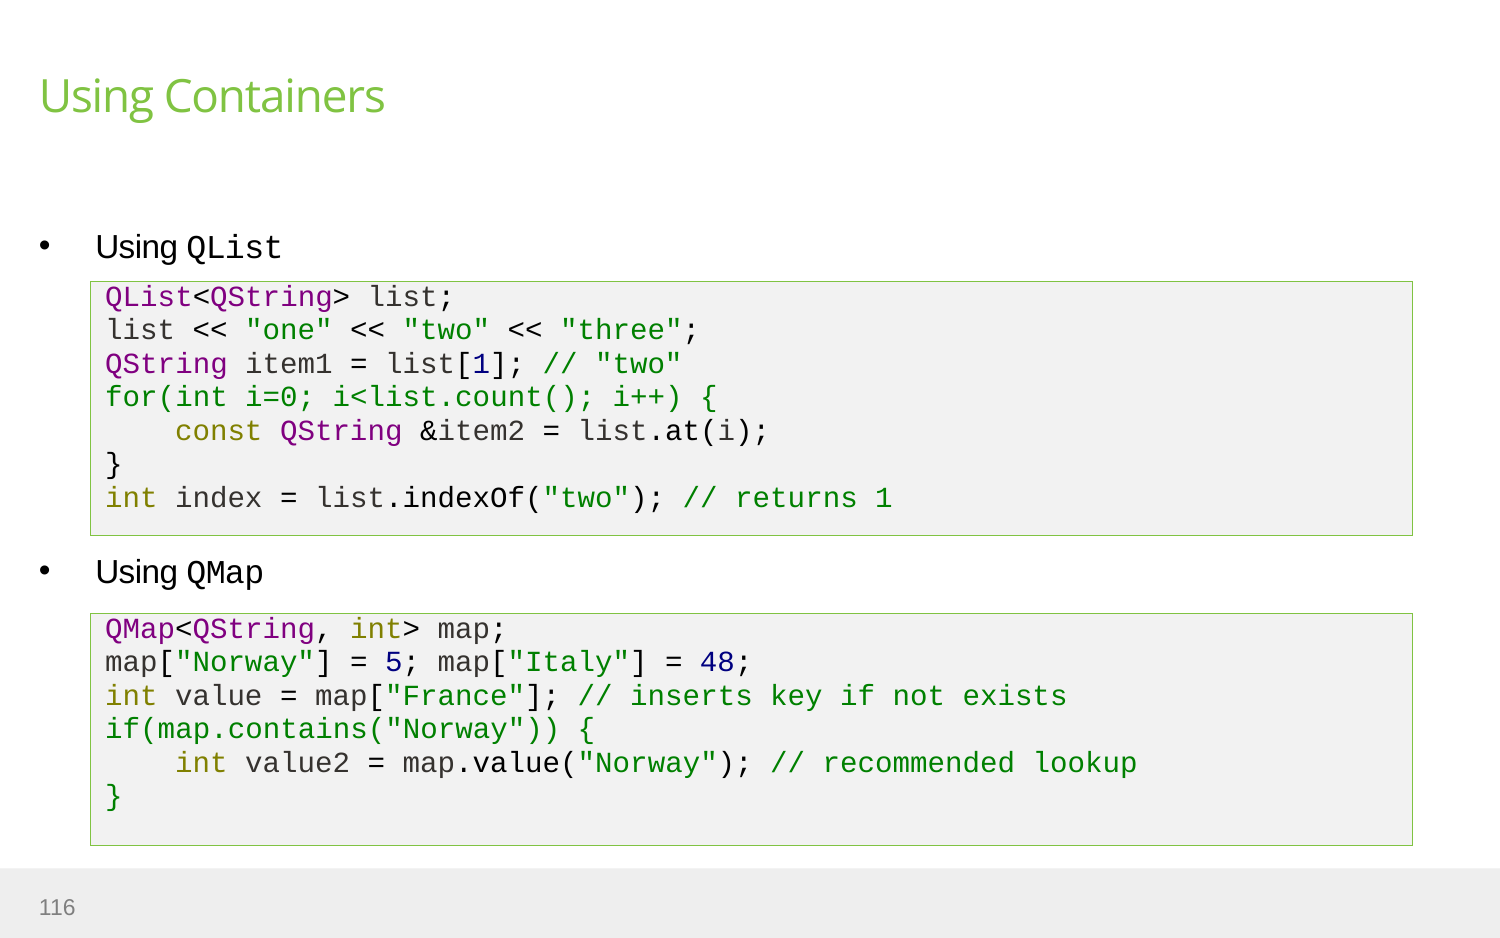

# Using Containers
Using QList

Using QMap

QList<QString> list;
list << "one" << "two" << "three";
QString item1 = list[1]; // "two"
for(int i=0; i<list.count(); i++) {
    const QString &item2 = list.at(i);
}
int index = list.indexOf("two"); // returns 1
QMap<QString, int> map;
map["Norway"] = 5; map["Italy"] = 48;
int value = map["France"]; // inserts key if not exists
if(map.contains("Norway")) {
    int value2 = map.value("Norway"); // recommended lookup
}
116